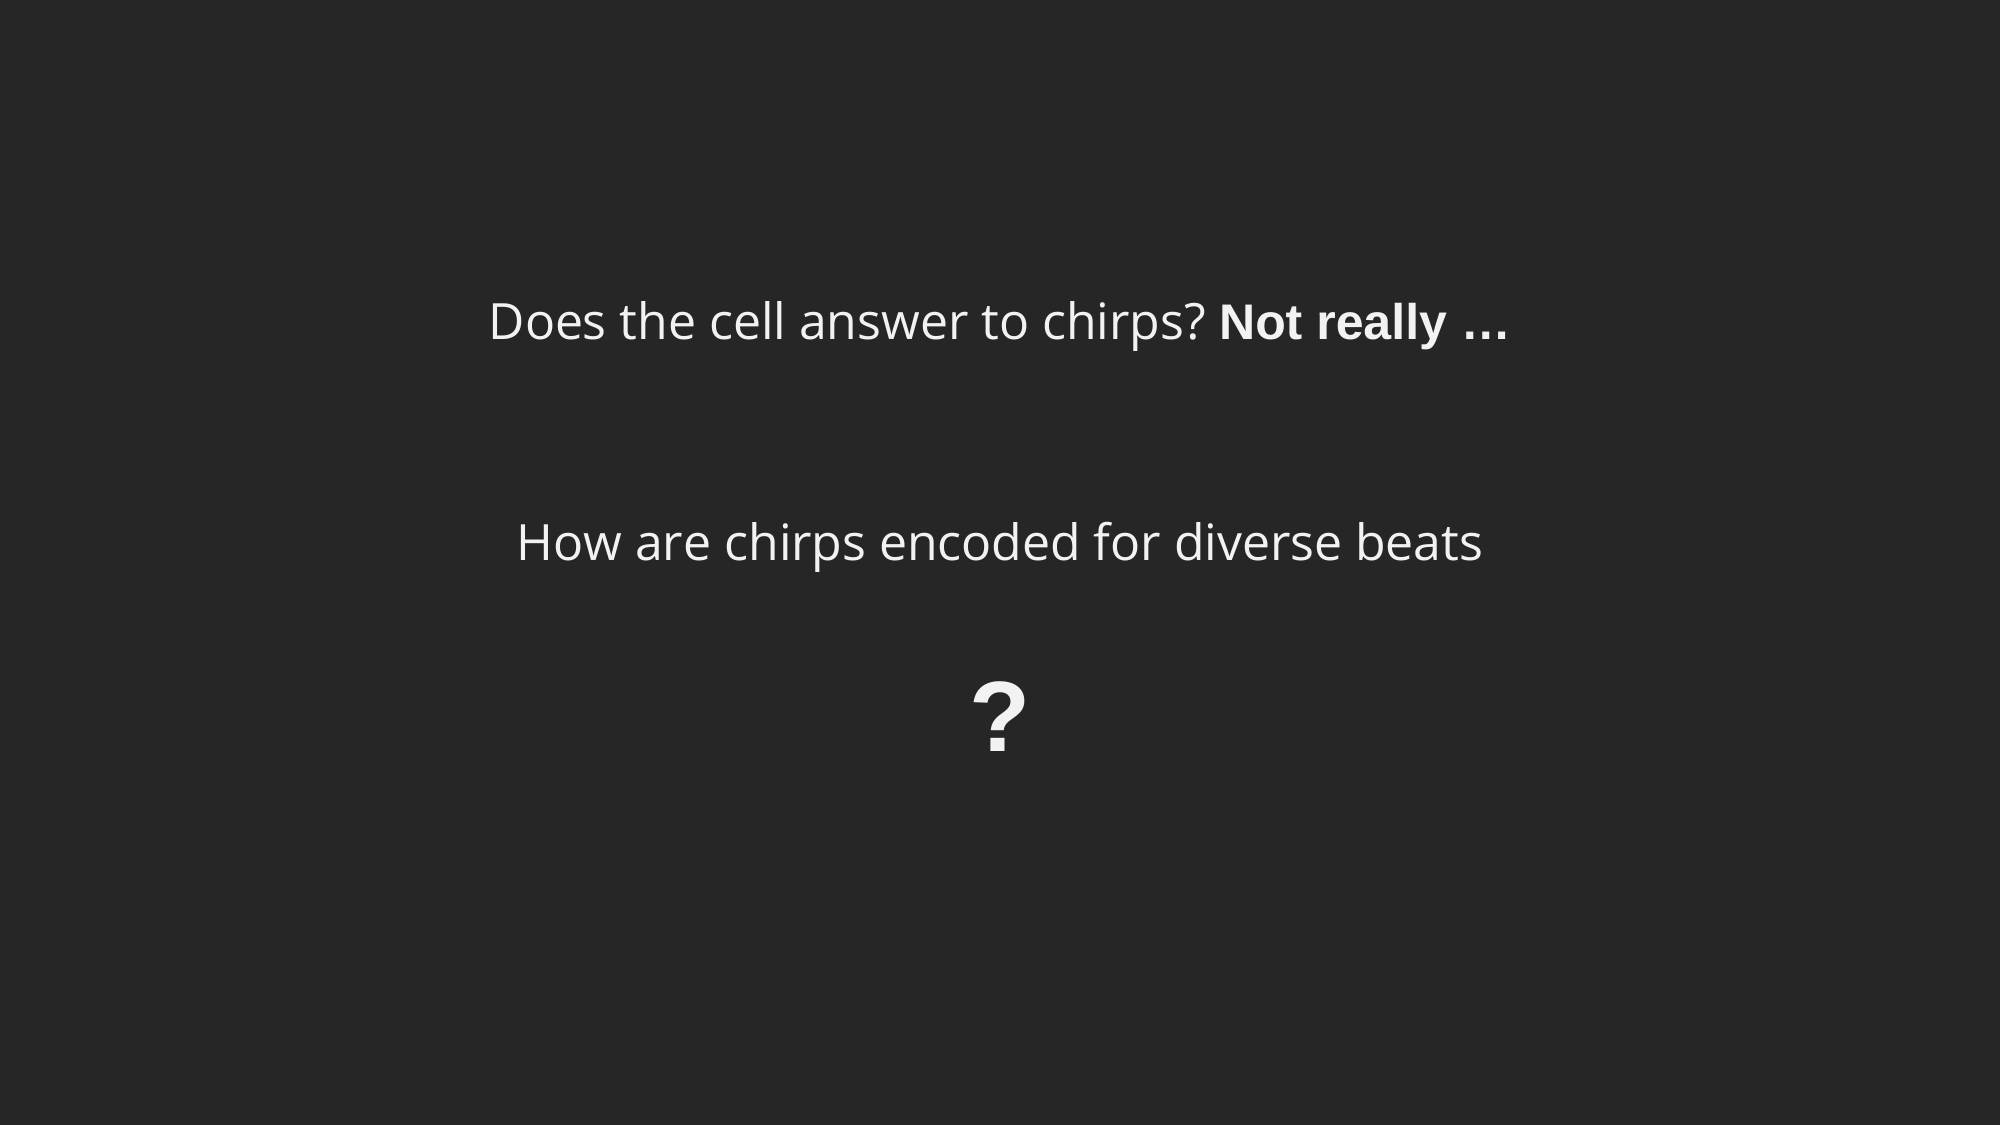

Does the cell answer to chirps? Not really …

How are chirps encoded for diverse beats
?